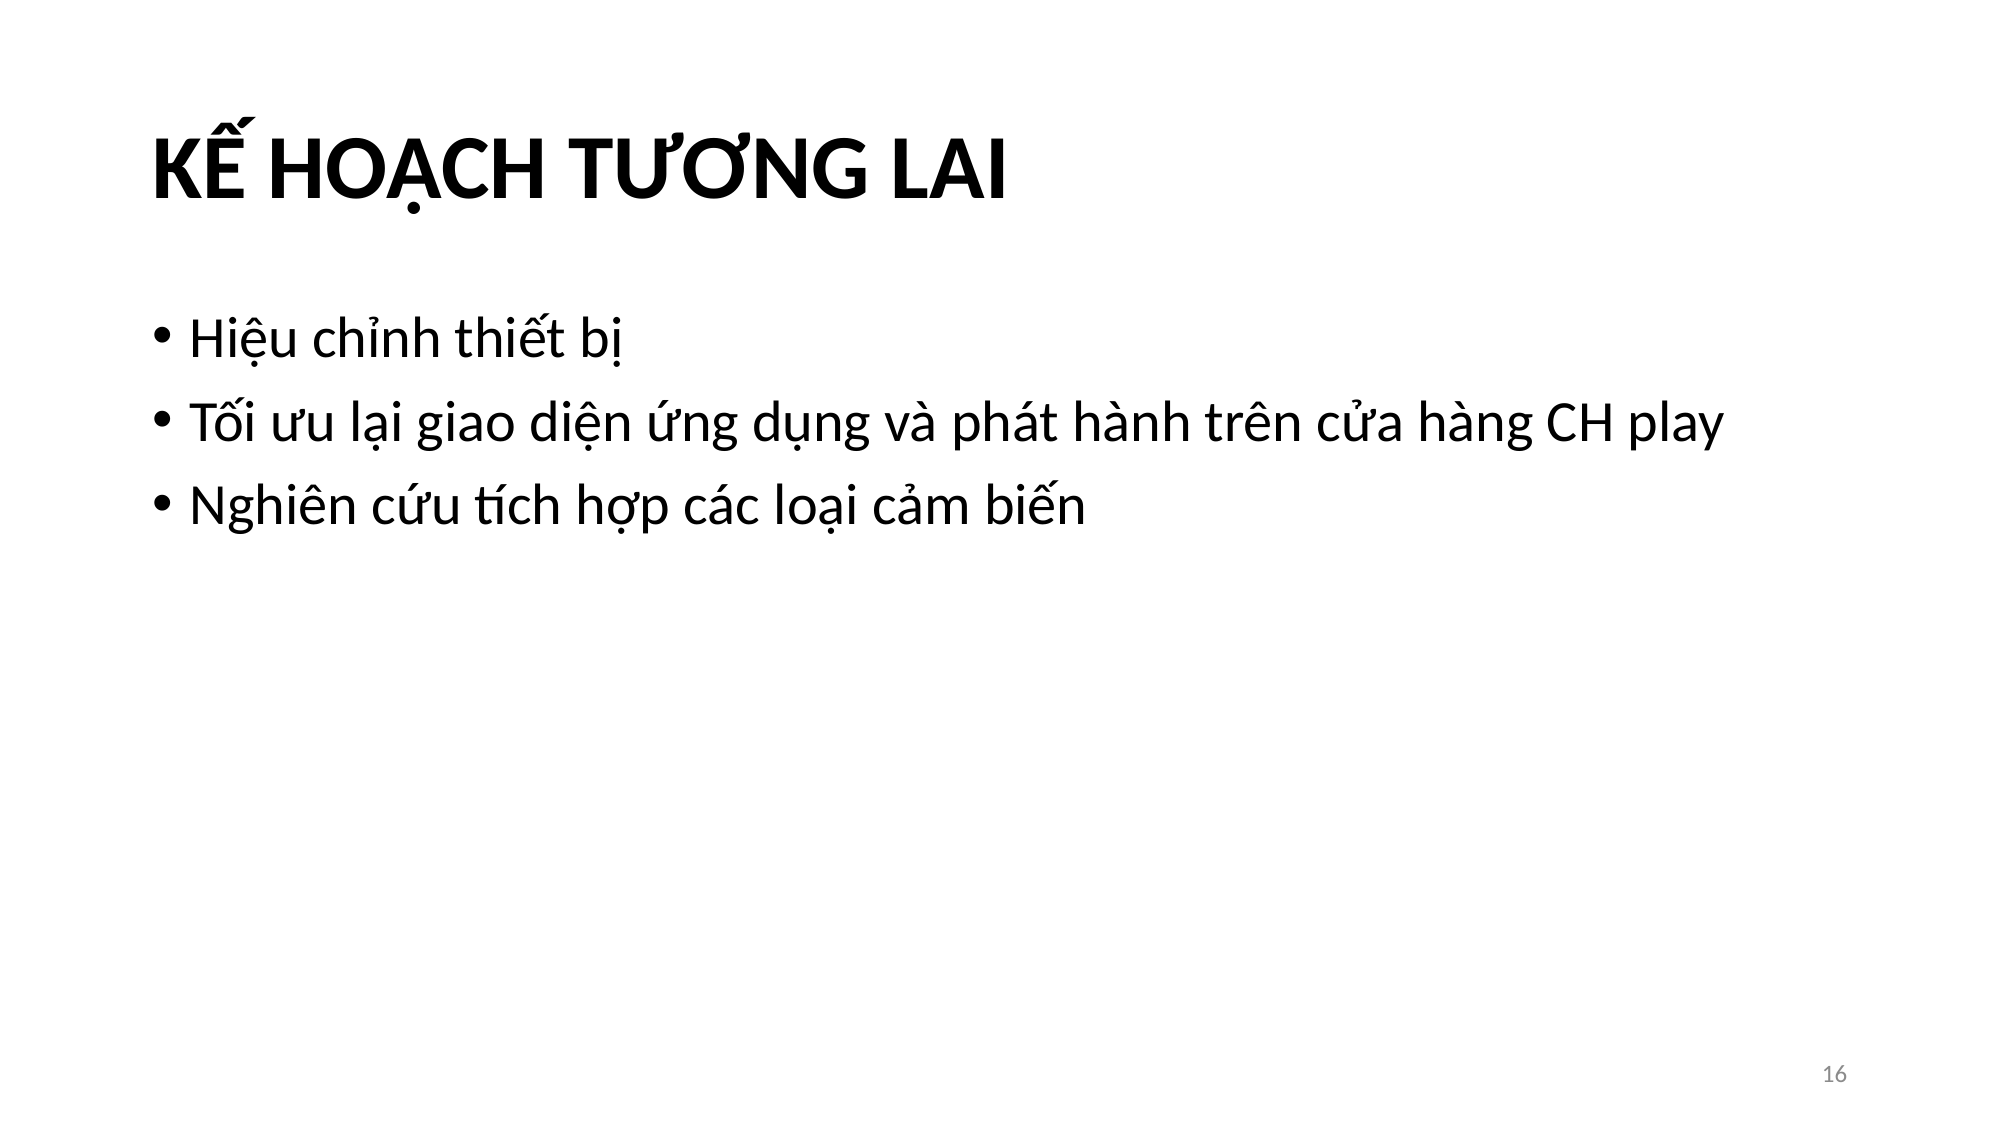

# KẾ HOẠCH TƯƠNG LAI
Hiệu chỉnh thiết bị
Tối ưu lại giao diện ứng dụng và phát hành trên cửa hàng CH play
Nghiên cứu tích hợp các loại cảm biến

16